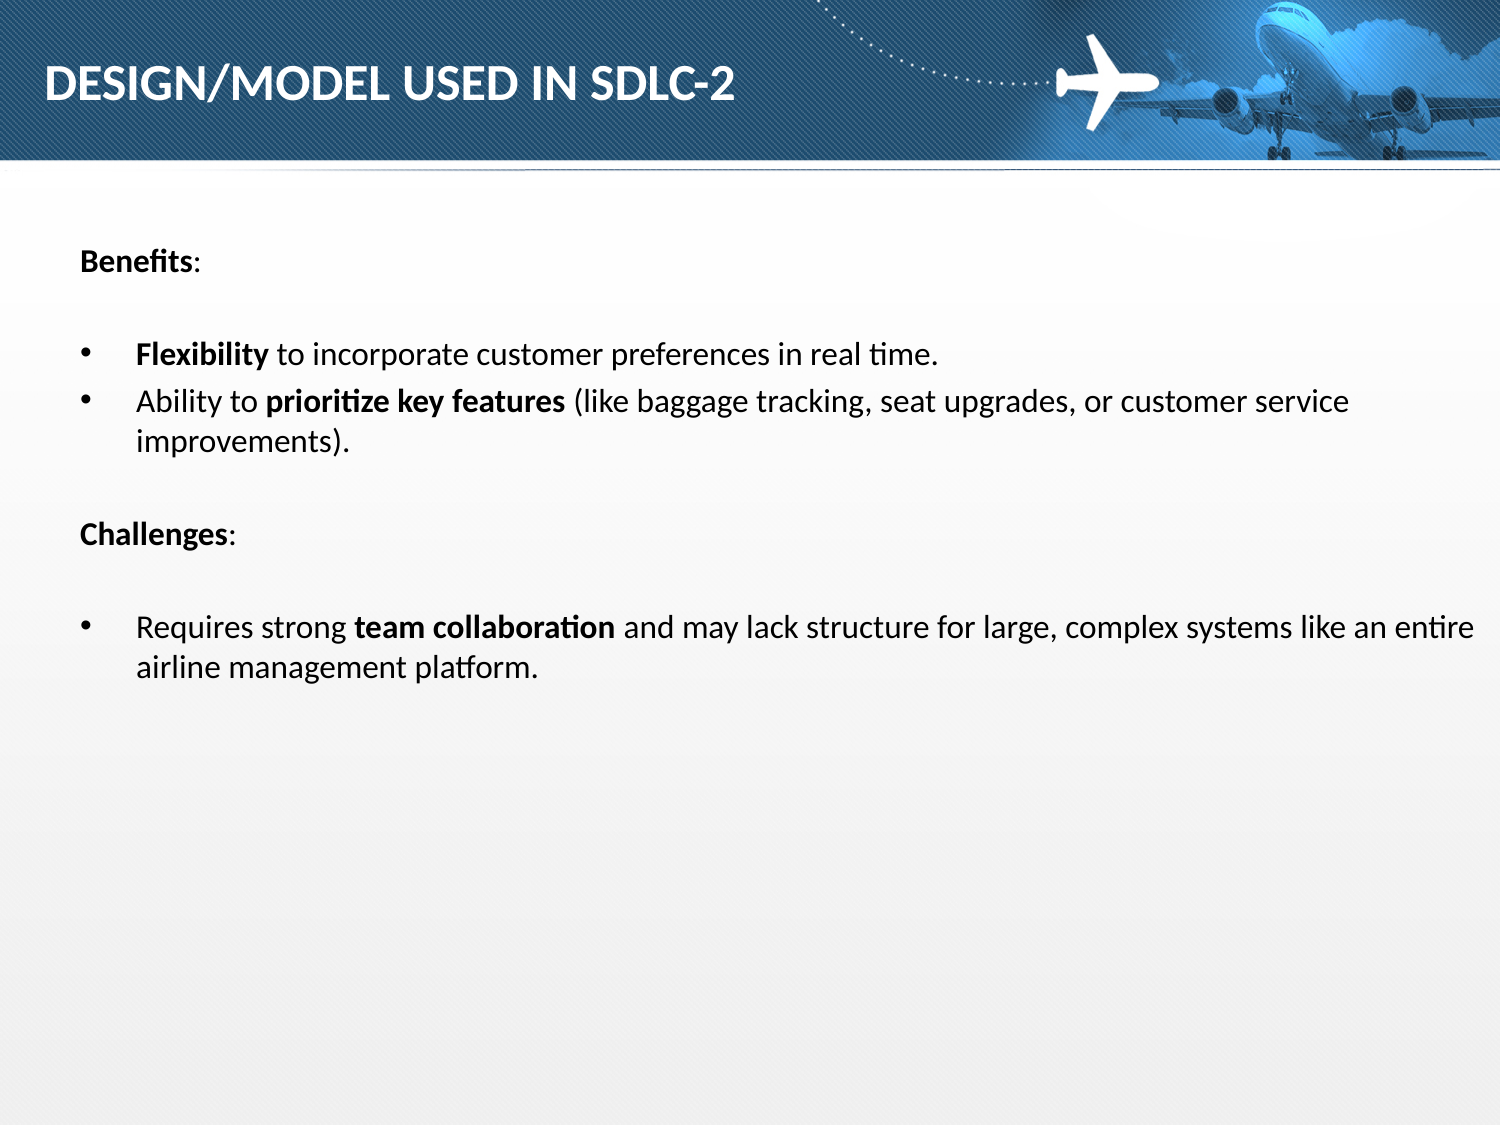

# DESIGN/MODEL USED IN SDLC-2
Benefits:

Flexibility to incorporate customer preferences in real time.
Ability to prioritize key features (like baggage tracking, seat upgrades, or customer service improvements).

Challenges:

Requires strong team collaboration and may lack structure for large, complex systems like an entire airline management platform.